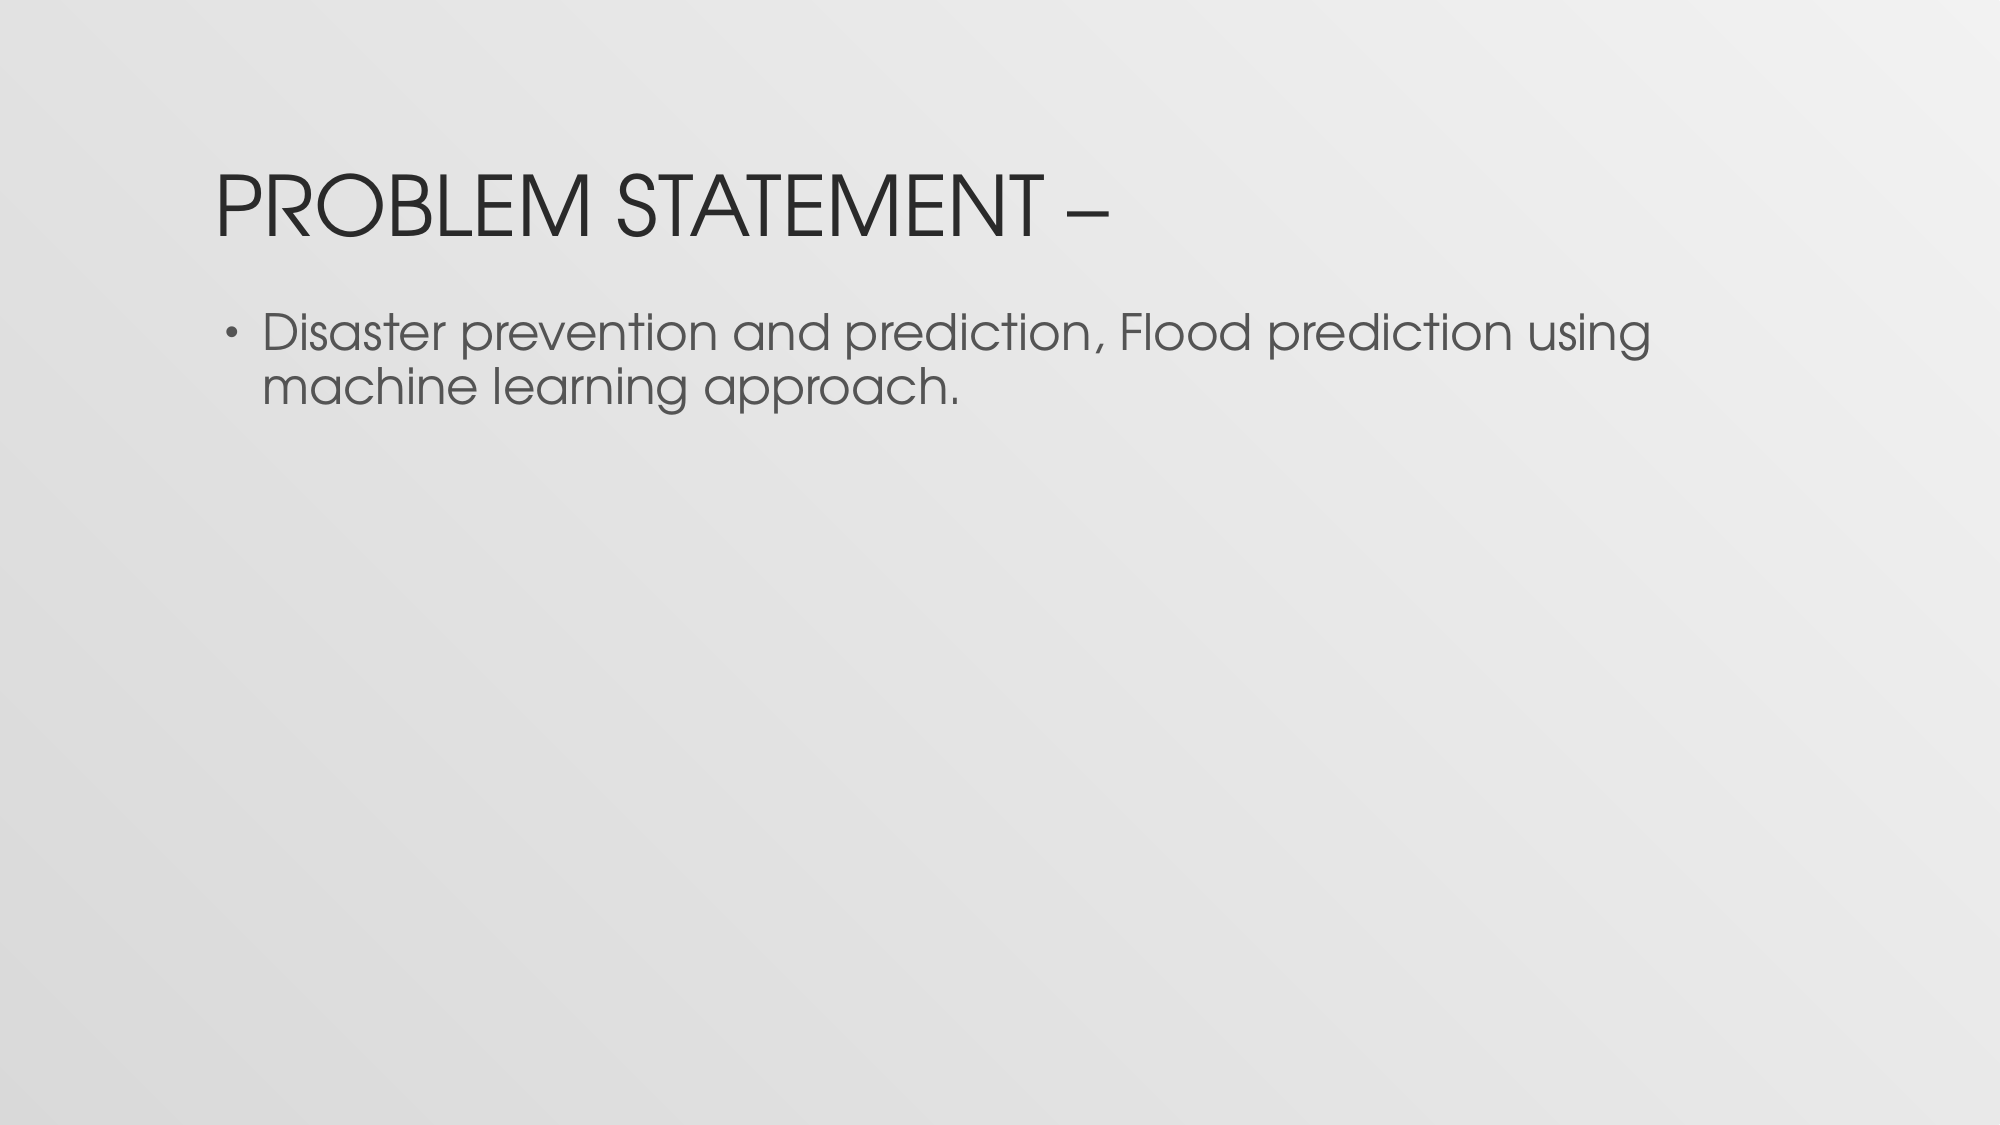

# Problem statement –
Disaster prevention and prediction, Flood prediction using machine learning approach.